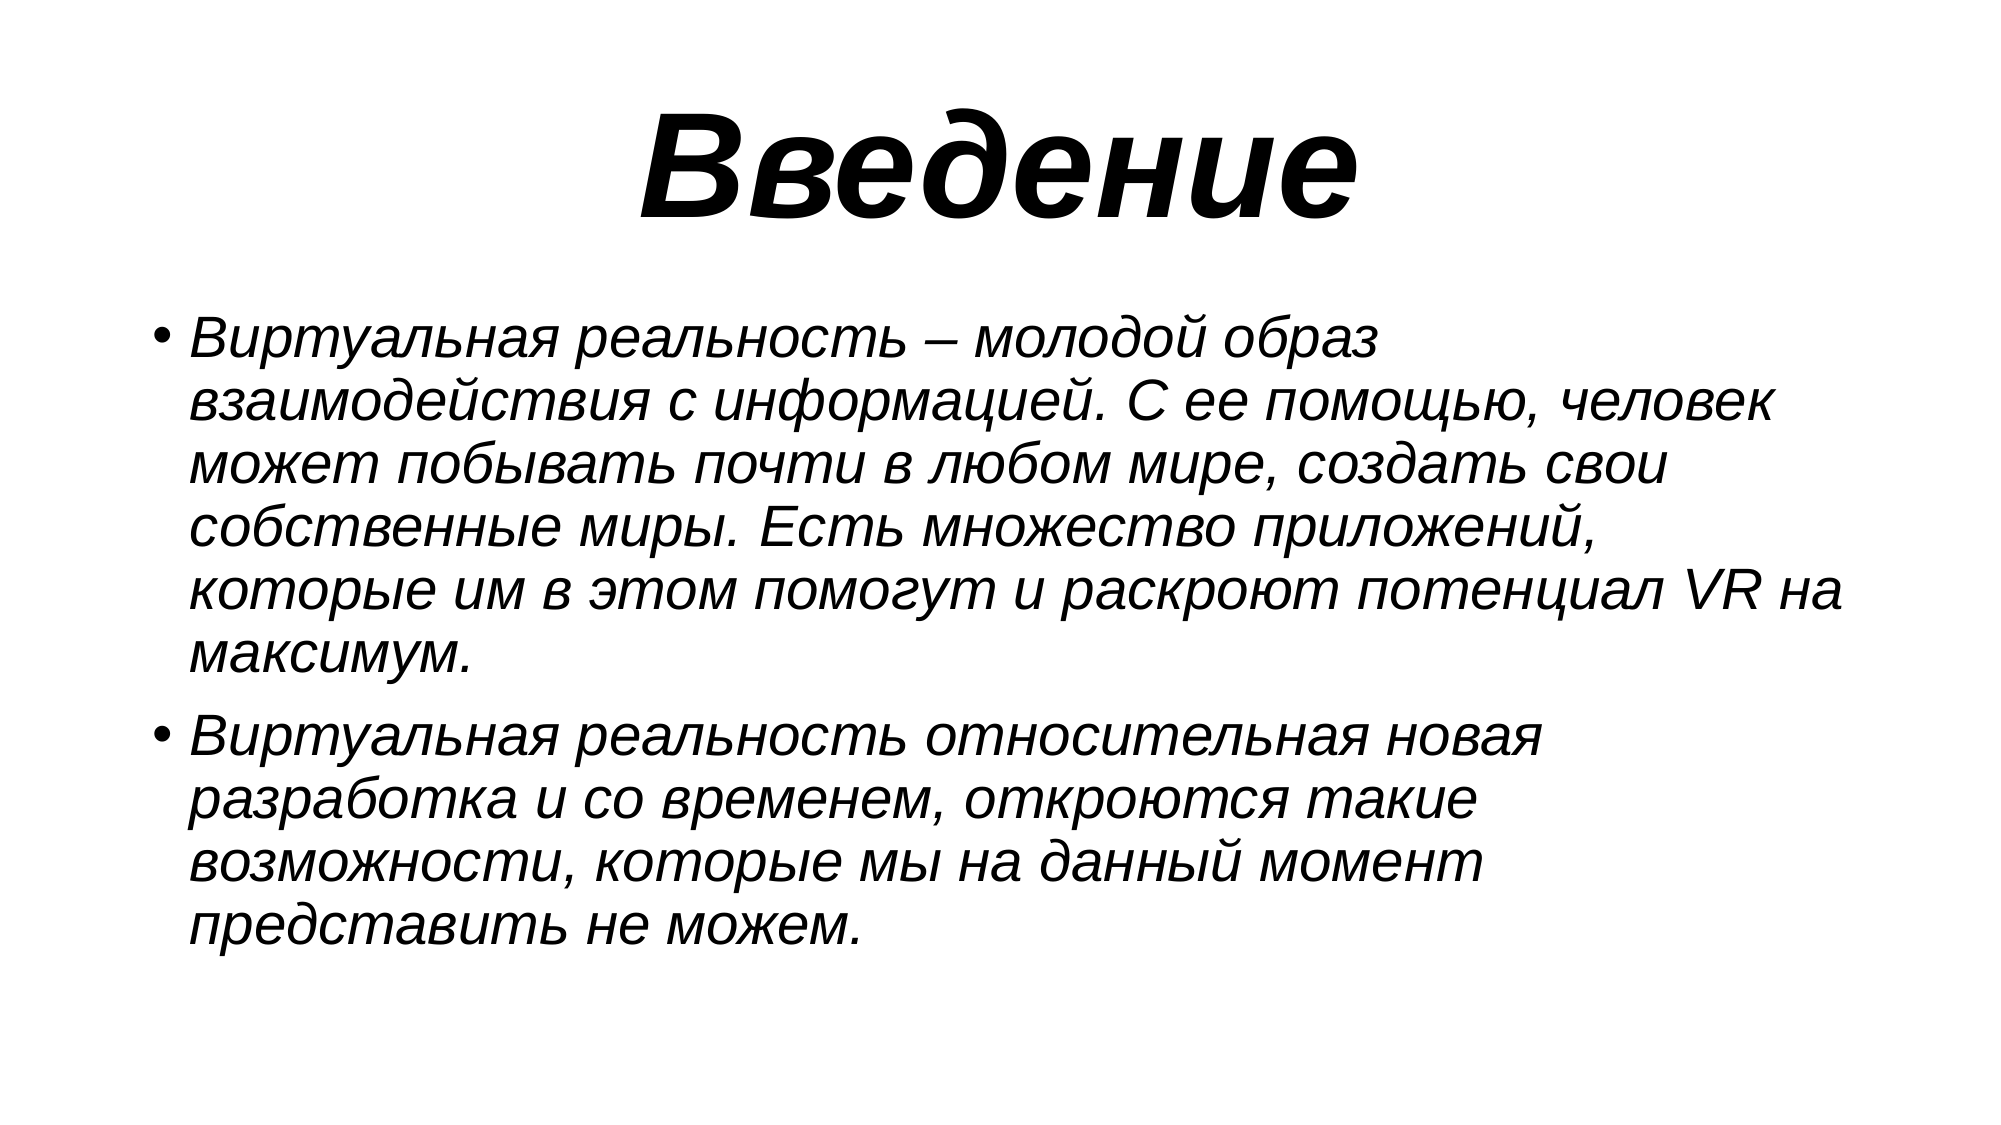

# Введение
Виртуальная реальность – молодой образ взаимодействия с информацией. С ее помощью, человек может побывать почти в любом мире, создать свои собственные миры. Есть множество приложений, которые им в этом помогут и раскроют потенциал VR на максимум.
Виртуальная реальность относительная новая разработка и со временем, откроются такие возможности, которые мы на данный момент представить не можем.